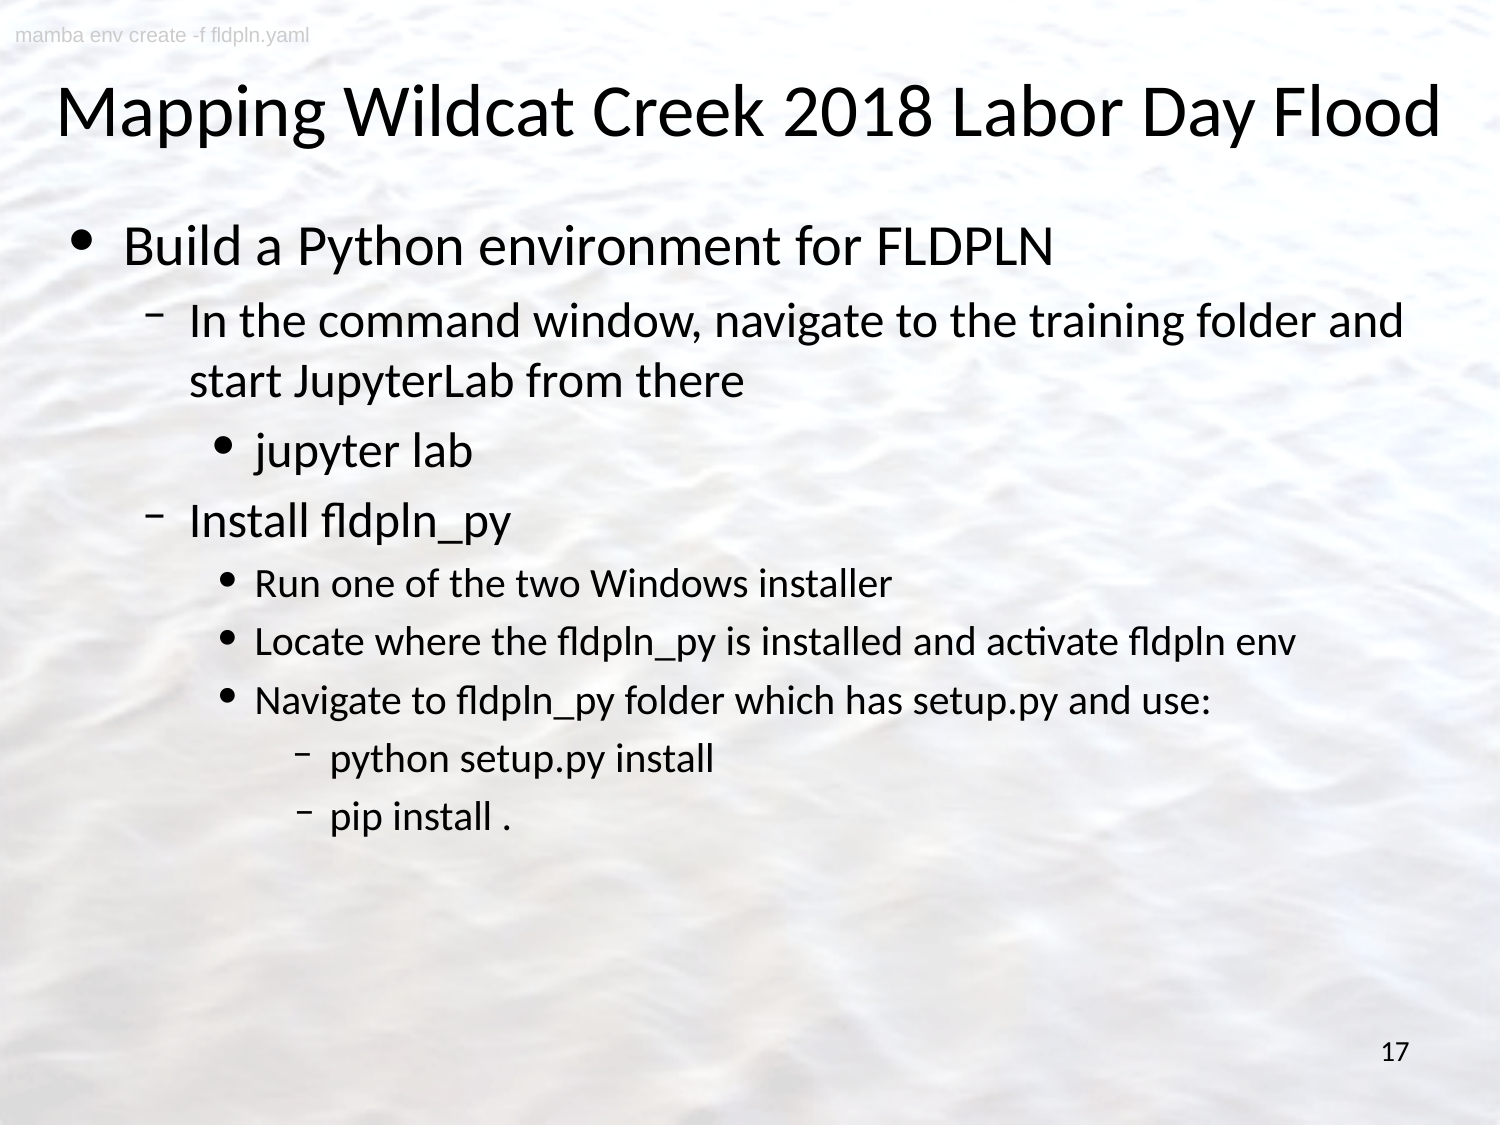

mamba env create -f fldpln.yaml
# Mapping Wildcat Creek 2018 Labor Day Flood
Build a Python environment for FLDPLN
In the command window, navigate to the training folder and start JupyterLab from there
jupyter lab
Install fldpln_py
Run one of the two Windows installer
Locate where the fldpln_py is installed and activate fldpln env
Navigate to fldpln_py folder which has setup.py and use:
python setup.py install
pip install .

17